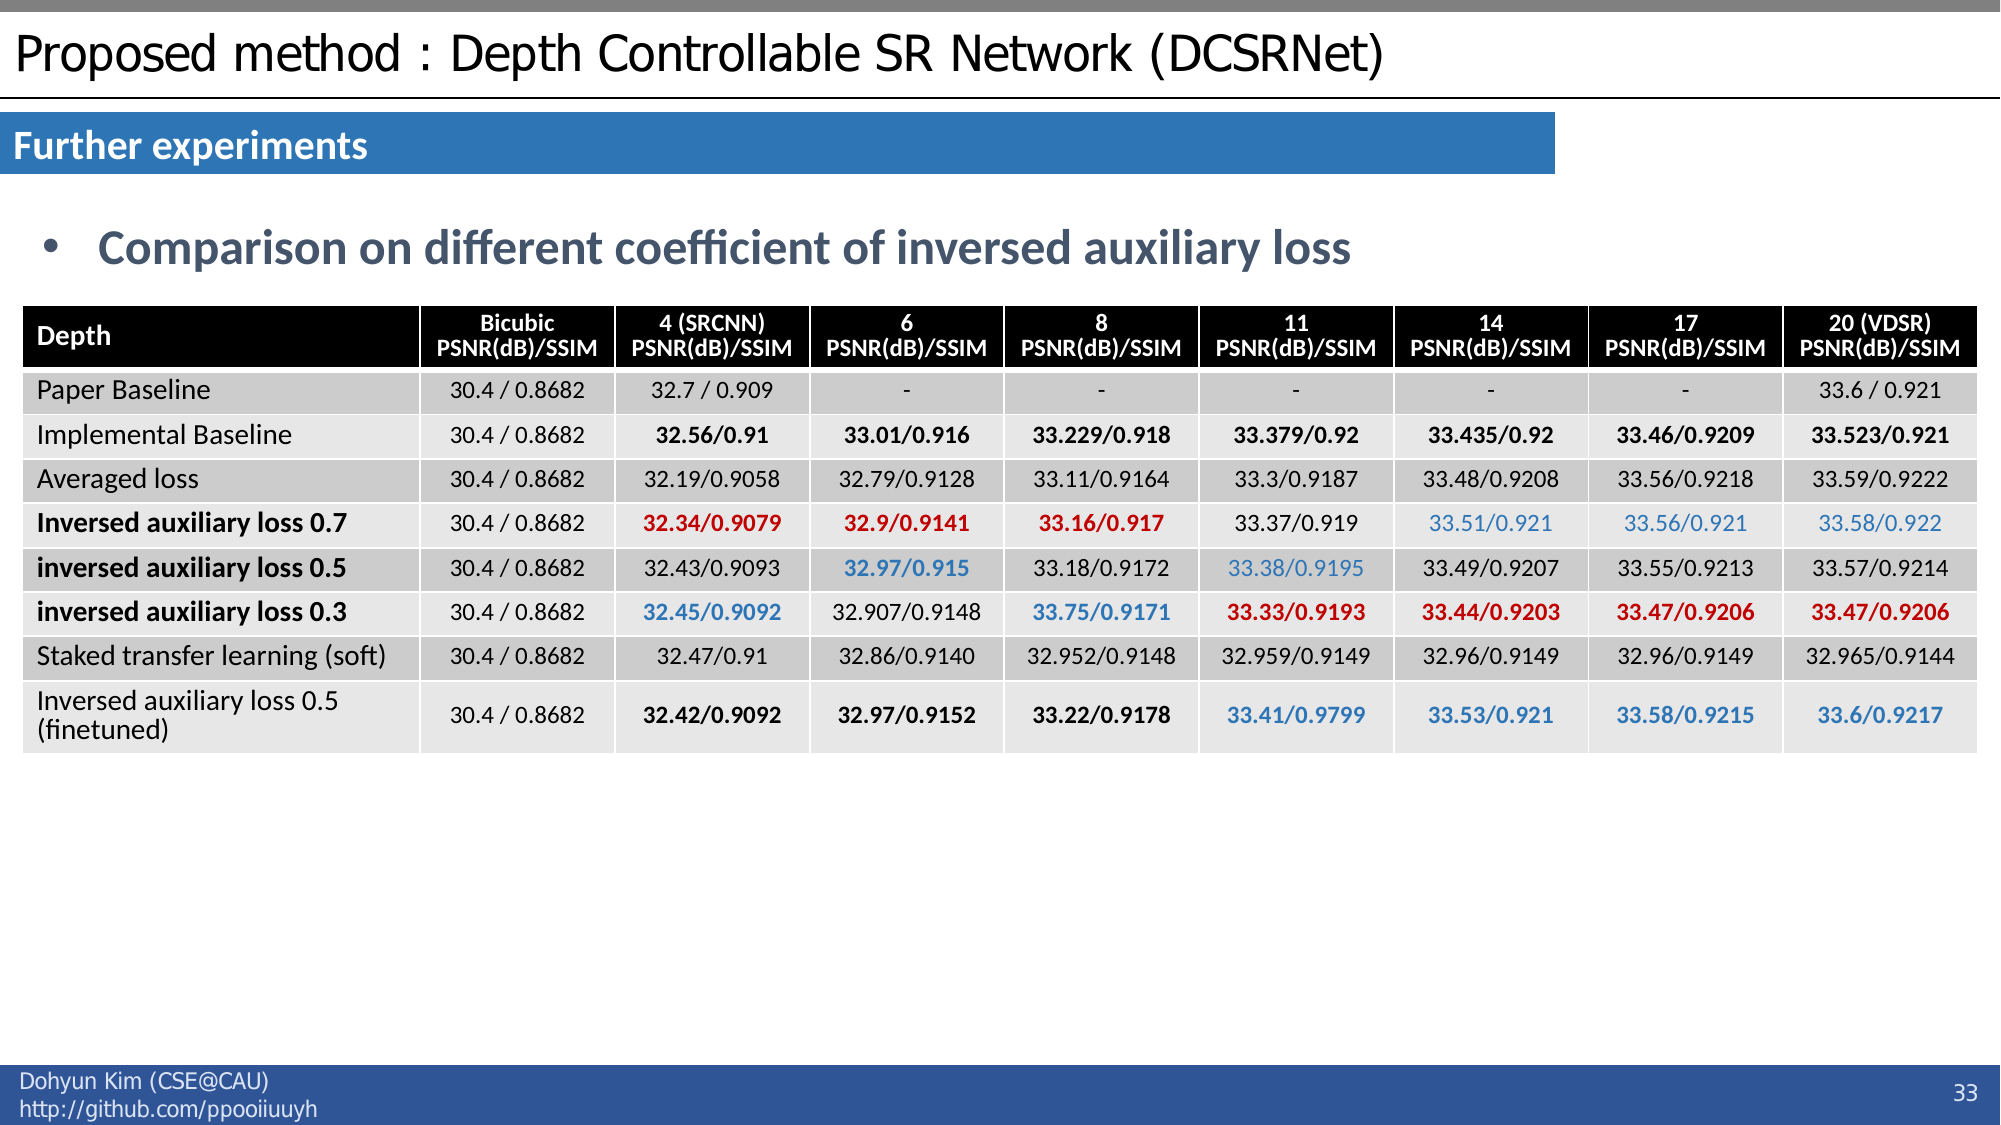

# Proposed method : Depth Controllable SR Network (DCSRNet)
Further experiments
Comparison on different coefficient of inversed auxiliary loss
| Depth | Bicubic PSNR(dB)/SSIM | 4 (SRCNN) PSNR(dB)/SSIM | 6 PSNR(dB)/SSIM | 8 PSNR(dB)/SSIM | 11 PSNR(dB)/SSIM | 14 PSNR(dB)/SSIM | 17 PSNR(dB)/SSIM | 20 (VDSR) PSNR(dB)/SSIM |
| --- | --- | --- | --- | --- | --- | --- | --- | --- |
| Paper Baseline | 30.4 / 0.8682 | 32.7 / 0.909 | - | - | - | - | - | 33.6 / 0.921 |
| Implemental Baseline | 30.4 / 0.8682 | 32.56/0.91 | 33.01/0.916 | 33.229/0.918 | 33.379/0.92 | 33.435/0.92 | 33.46/0.9209 | 33.523/0.921 |
| Averaged loss | 30.4 / 0.8682 | 32.19/0.9058 | 32.79/0.9128 | 33.11/0.9164 | 33.3/0.9187 | 33.48/0.9208 | 33.56/0.9218 | 33.59/0.9222 |
| Inversed auxiliary loss 0.7 | 30.4 / 0.8682 | 32.34/0.9079 | 32.9/0.9141 | 33.16/0.917 | 33.37/0.919 | 33.51/0.921 | 33.56/0.921 | 33.58/0.922 |
| inversed auxiliary loss 0.5 | 30.4 / 0.8682 | 32.43/0.9093 | 32.97/0.915 | 33.18/0.9172 | 33.38/0.9195 | 33.49/0.9207 | 33.55/0.9213 | 33.57/0.9214 |
| inversed auxiliary loss 0.3 | 30.4 / 0.8682 | 32.45/0.9092 | 32.907/0.9148 | 33.75/0.9171 | 33.33/0.9193 | 33.44/0.9203 | 33.47/0.9206 | 33.47/0.9206 |
| Staked transfer learning (soft) | 30.4 / 0.8682 | 32.47/0.91 | 32.86/0.9140 | 32.952/0.9148 | 32.959/0.9149 | 32.96/0.9149 | 32.96/0.9149 | 32.965/0.9144 |
| Inversed auxiliary loss 0.5 (finetuned) | 30.4 / 0.8682 | 32.42/0.9092 | 32.97/0.9152 | 33.22/0.9178 | 33.41/0.9799 | 33.53/0.921 | 33.58/0.9215 | 33.6/0.9217 |
33